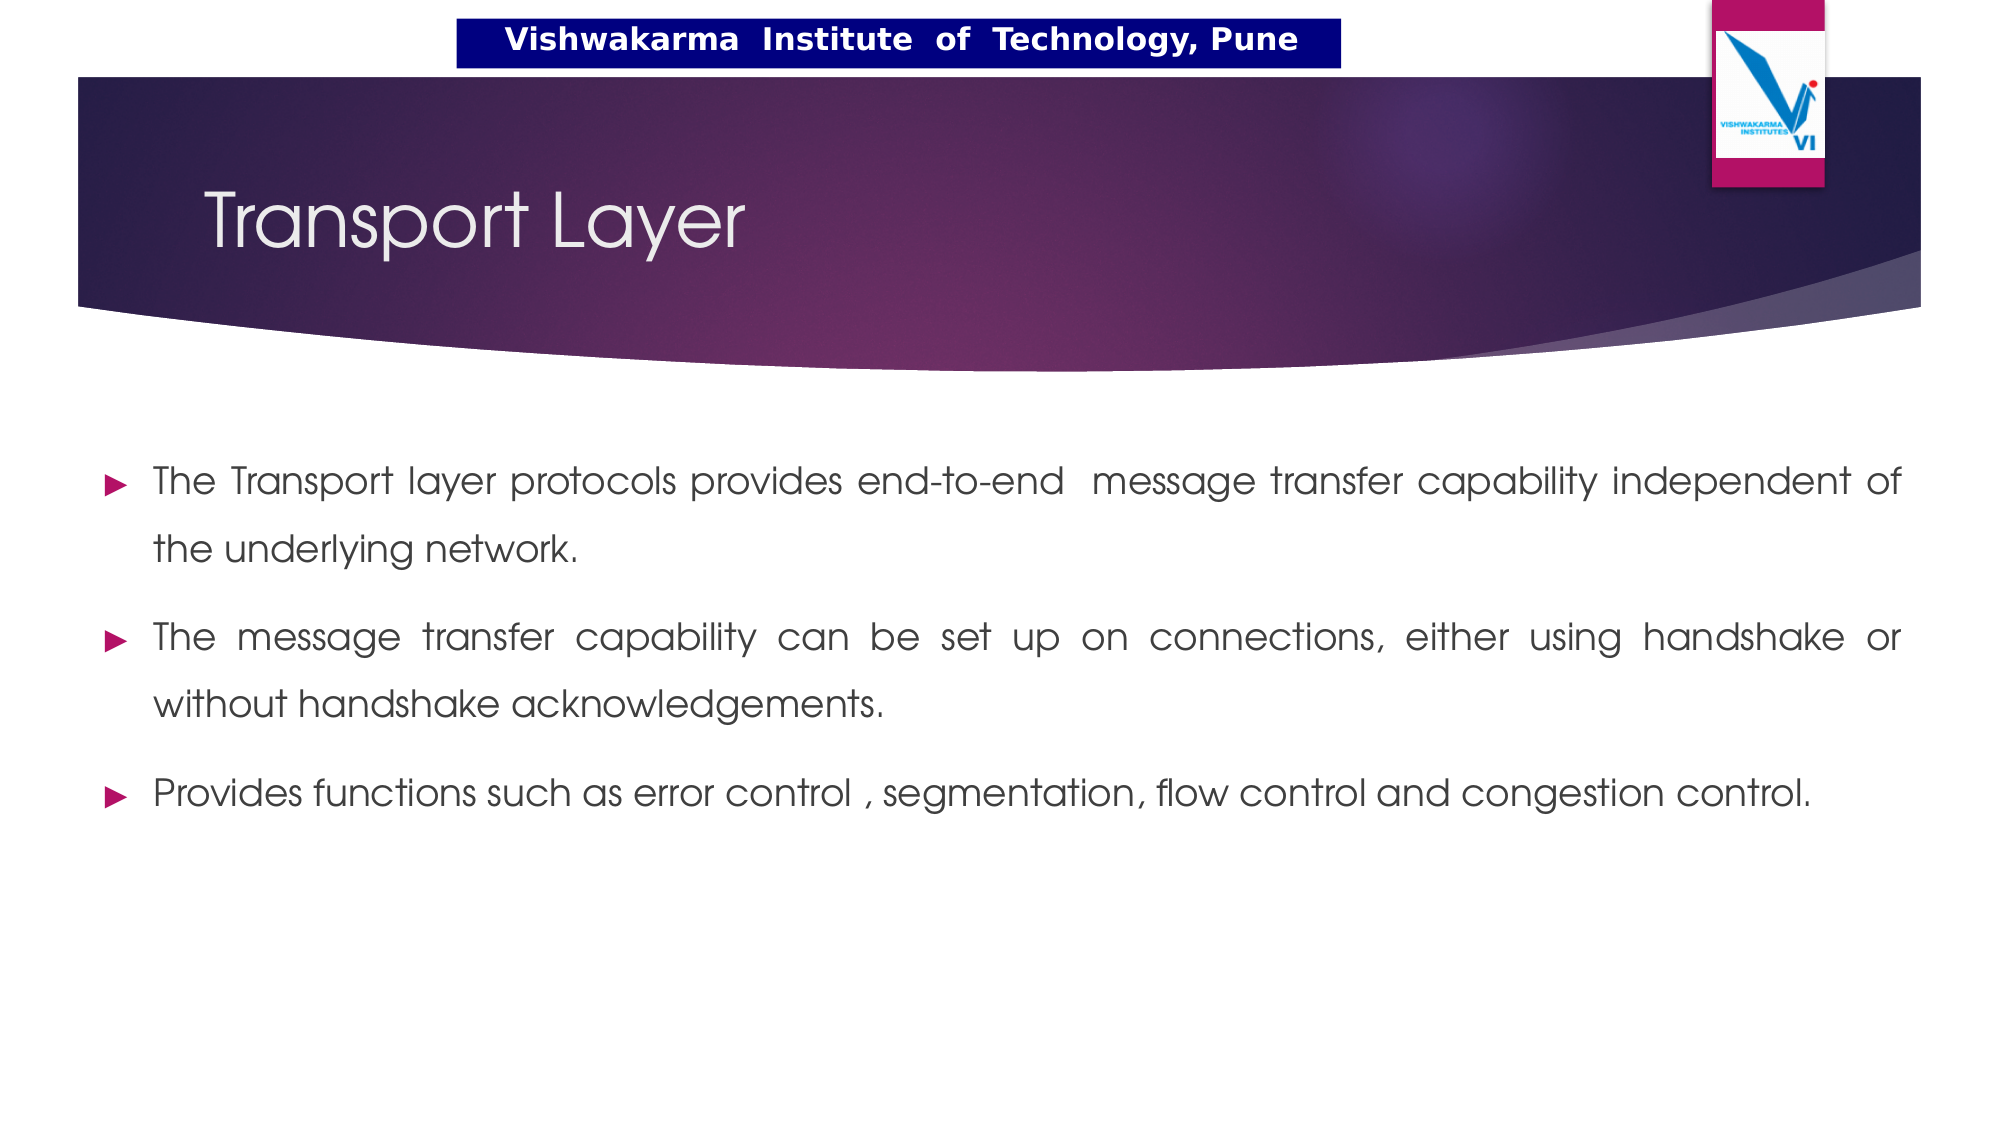

# Transport Layer
The Transport layer protocols provides end-to-end  message transfer capability independent of the underlying network.
The message transfer capability can be set up on connections, either using handshake or without handshake acknowledgements.
Provides functions such as error control , segmentation, flow control and congestion control.